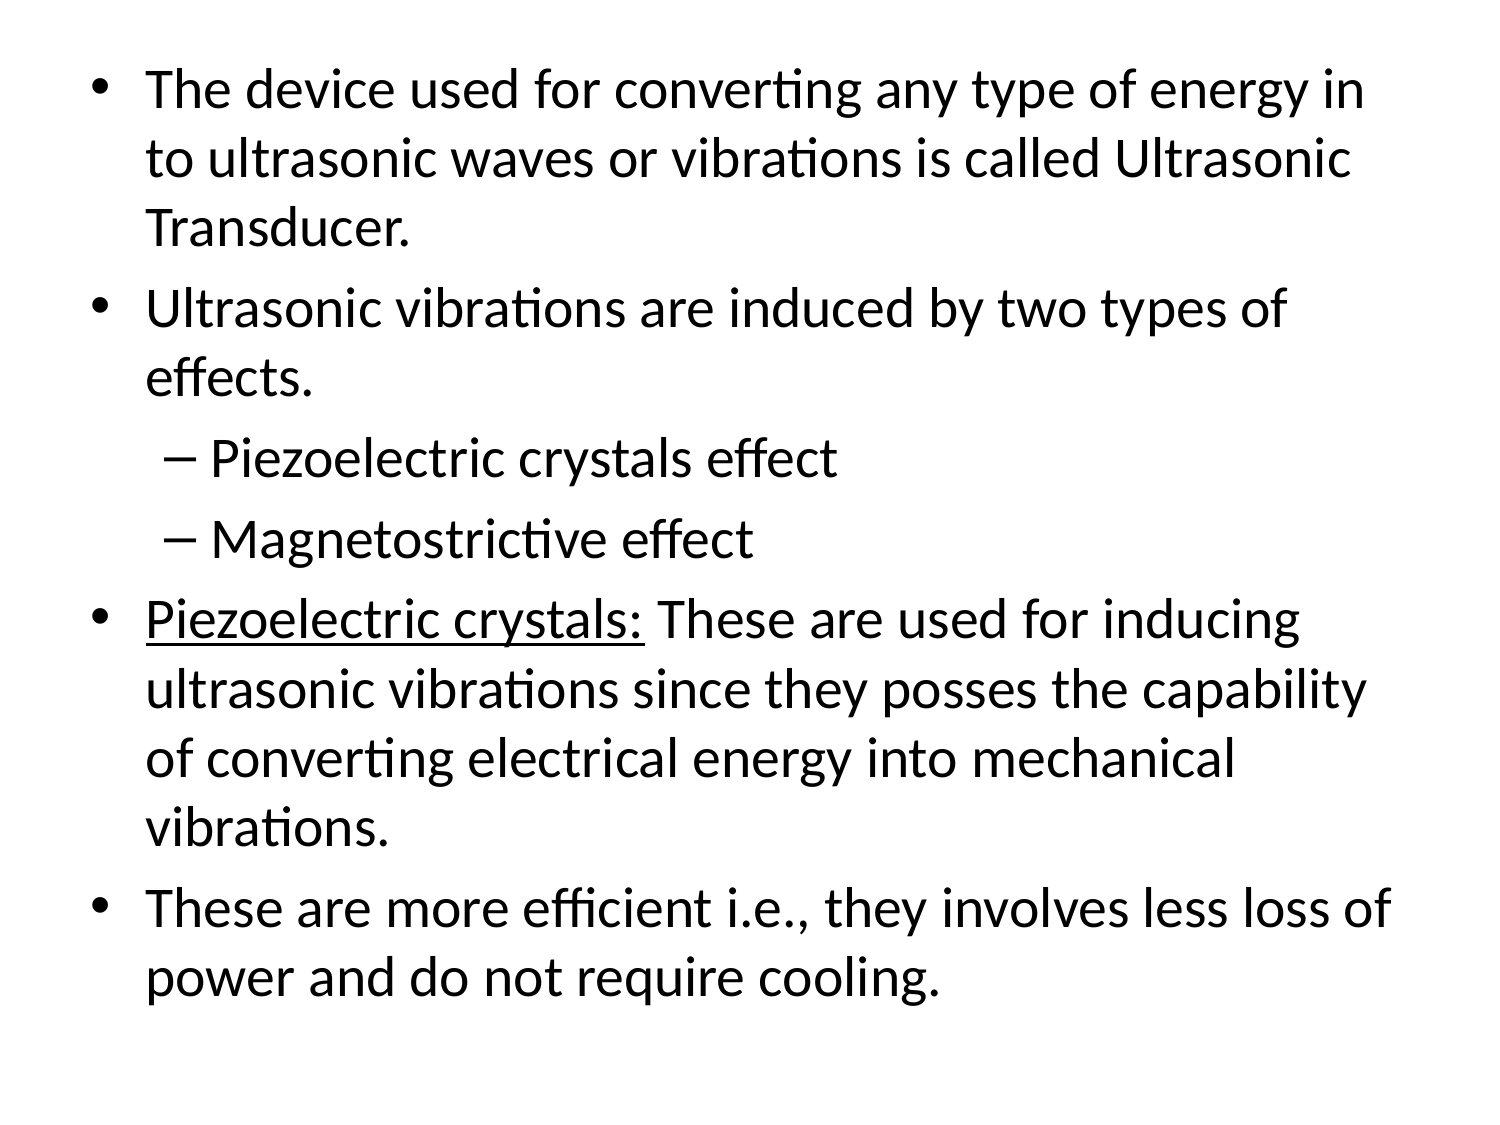

The device used for converting any type of energy in to ultrasonic waves or vibrations is called Ultrasonic Transducer.
Ultrasonic vibrations are induced by two types of effects.
Piezoelectric crystals effect
Magnetostrictive effect
Piezoelectric crystals: These are used for inducing ultrasonic vibrations since they posses the capability of converting electrical energy into mechanical vibrations.
These are more efficient i.e., they involves less loss of power and do not require cooling.